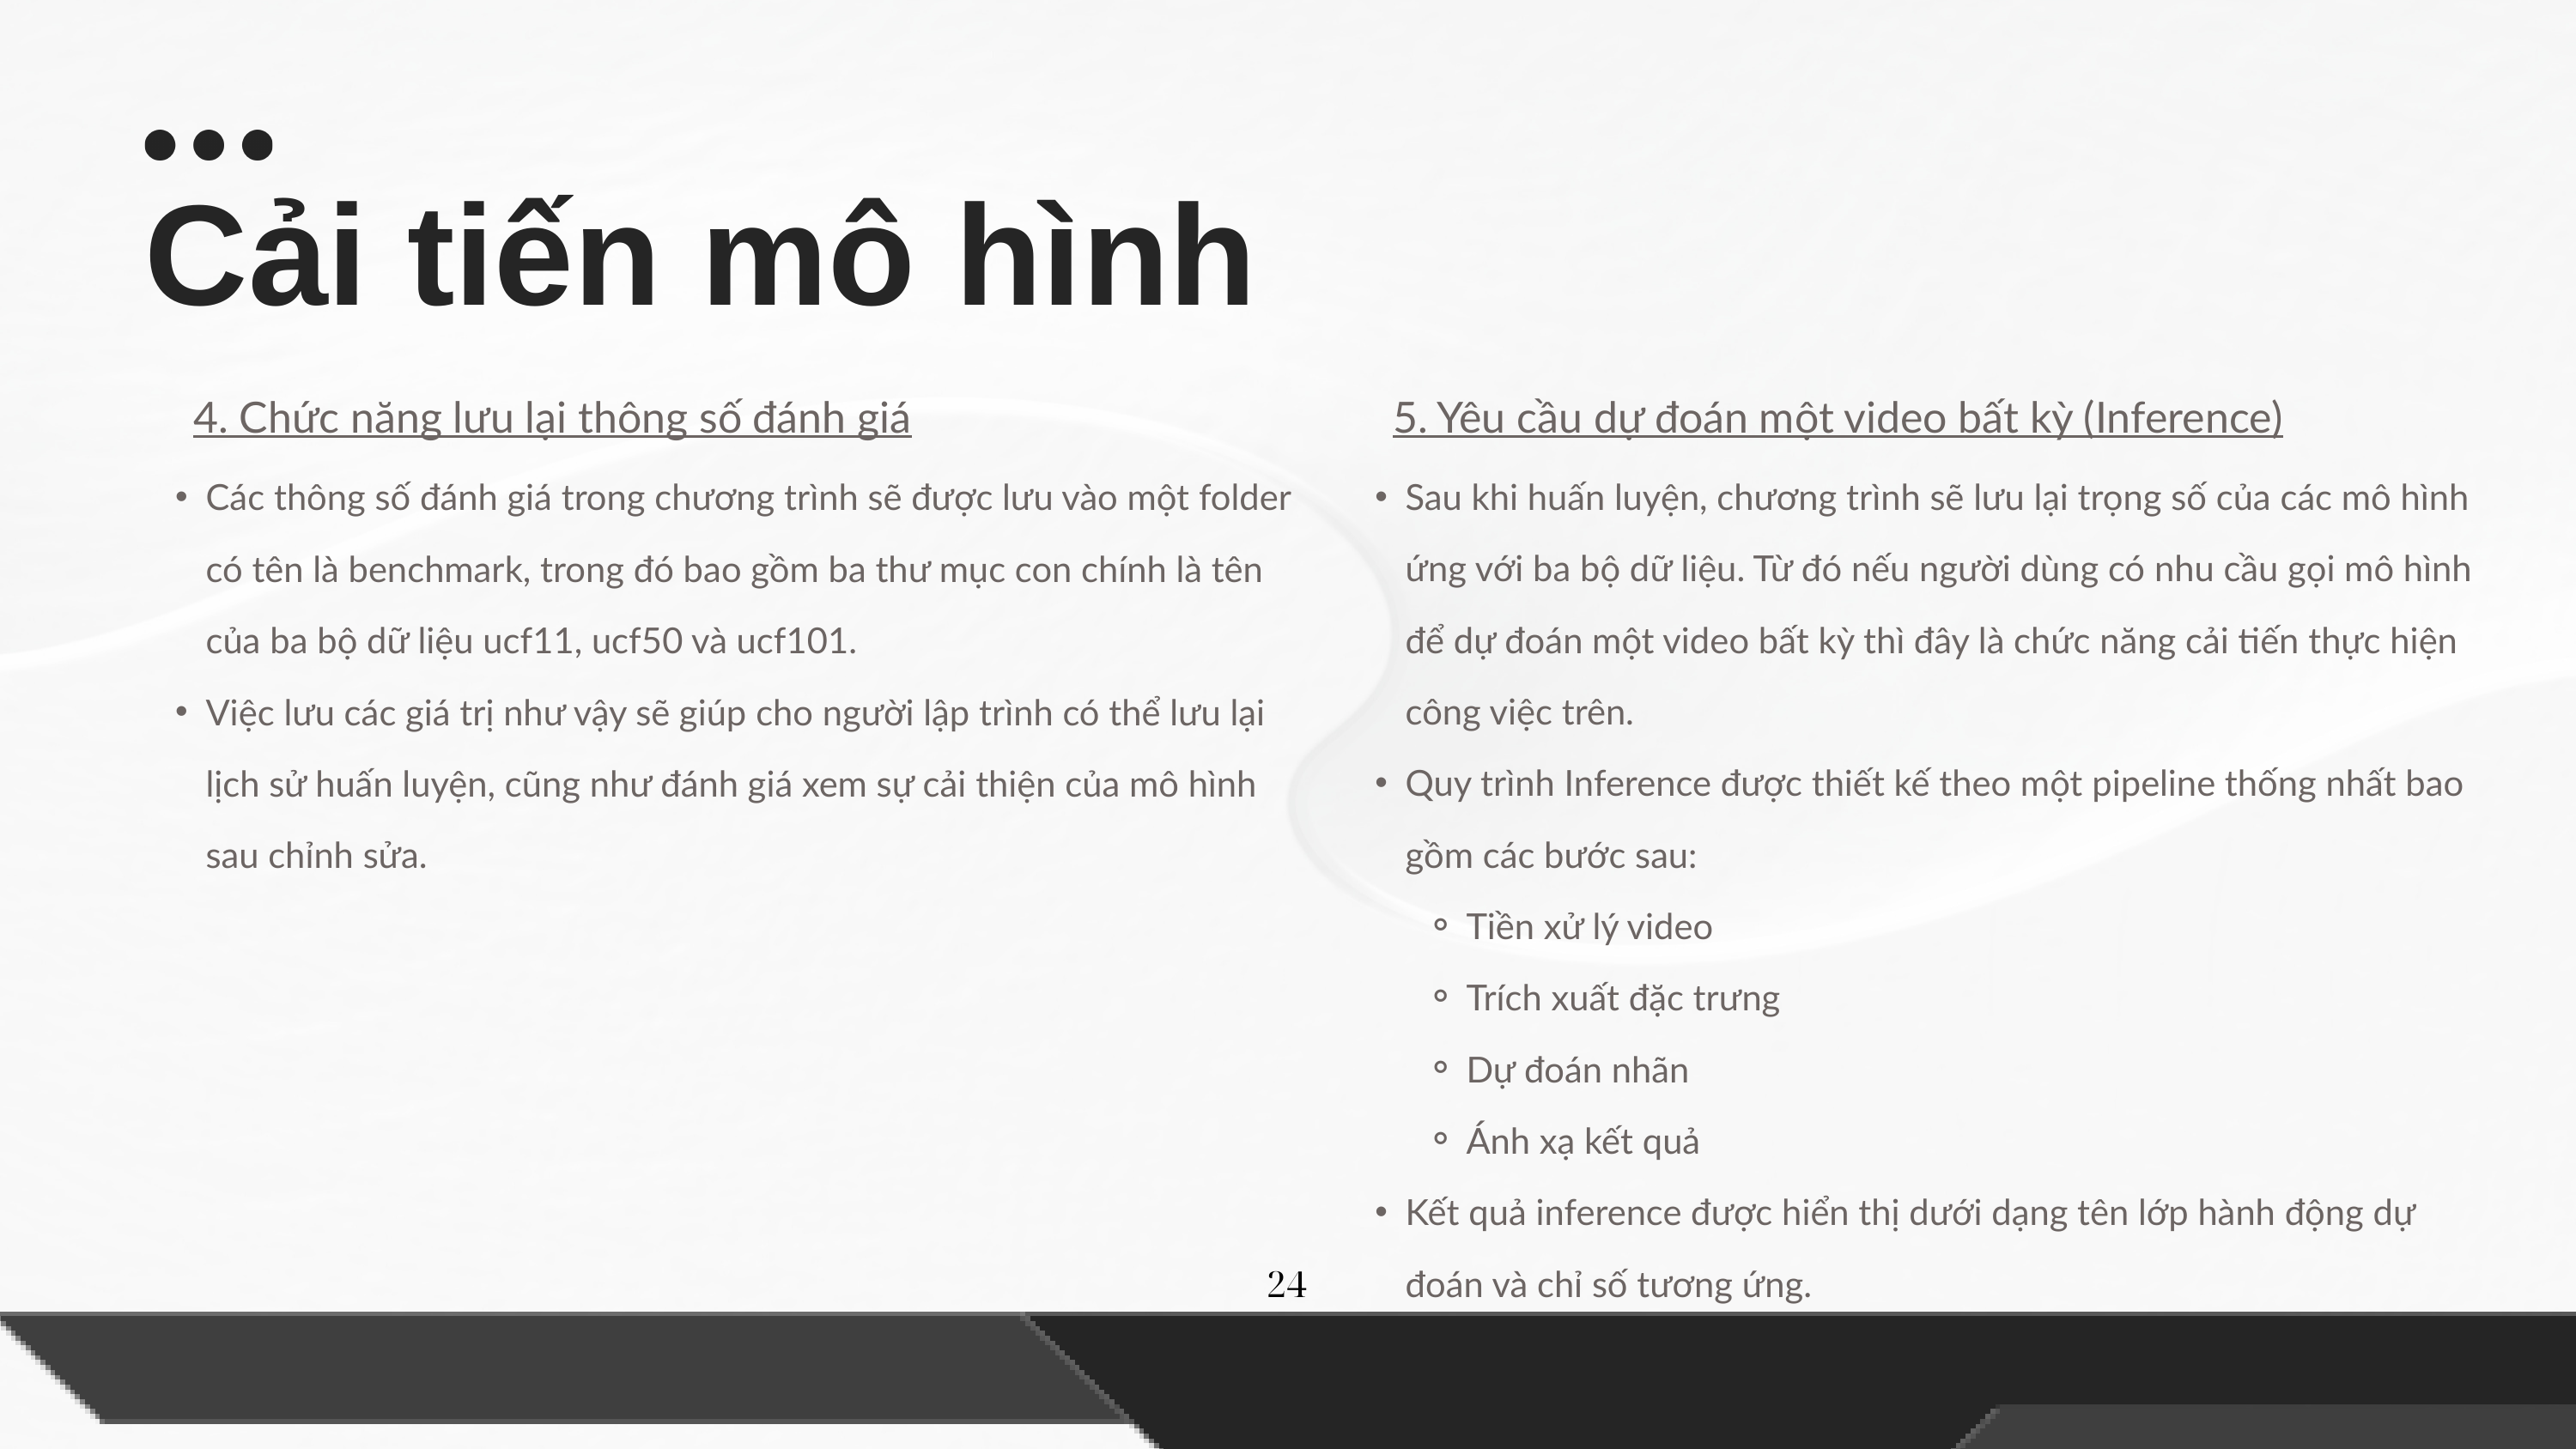

Cải tiến mô hình
4. Chức năng lưu lại thông số đánh giá
5. Yêu cầu dự đoán một video bất kỳ (Inference)
Sau khi huấn luyện, chương trình sẽ lưu lại trọng số của các mô hình ứng với ba bộ dữ liệu. Từ đó nếu người dùng có nhu cầu gọi mô hình để dự đoán một video bất kỳ thì đây là chức năng cải tiến thực hiện công việc trên.
Quy trình Inference được thiết kế theo một pipeline thống nhất bao gồm các bước sau:
Tiền xử lý video
Trích xuất đặc trưng
Dự đoán nhãn
Ánh xạ kết quả
Kết quả inference được hiển thị dưới dạng tên lớp hành động dự đoán và chỉ số tương ứng.
Các thông số đánh giá trong chương trình sẽ được lưu vào một folder có tên là benchmark, trong đó bao gồm ba thư mục con chính là tên của ba bộ dữ liệu ucf11, ucf50 và ucf101.
Việc lưu các giá trị như vậy sẽ giúp cho người lập trình có thể lưu lại lịch sử huấn luyện, cũng như đánh giá xem sự cải thiện của mô hình sau chỉnh sửa.
24